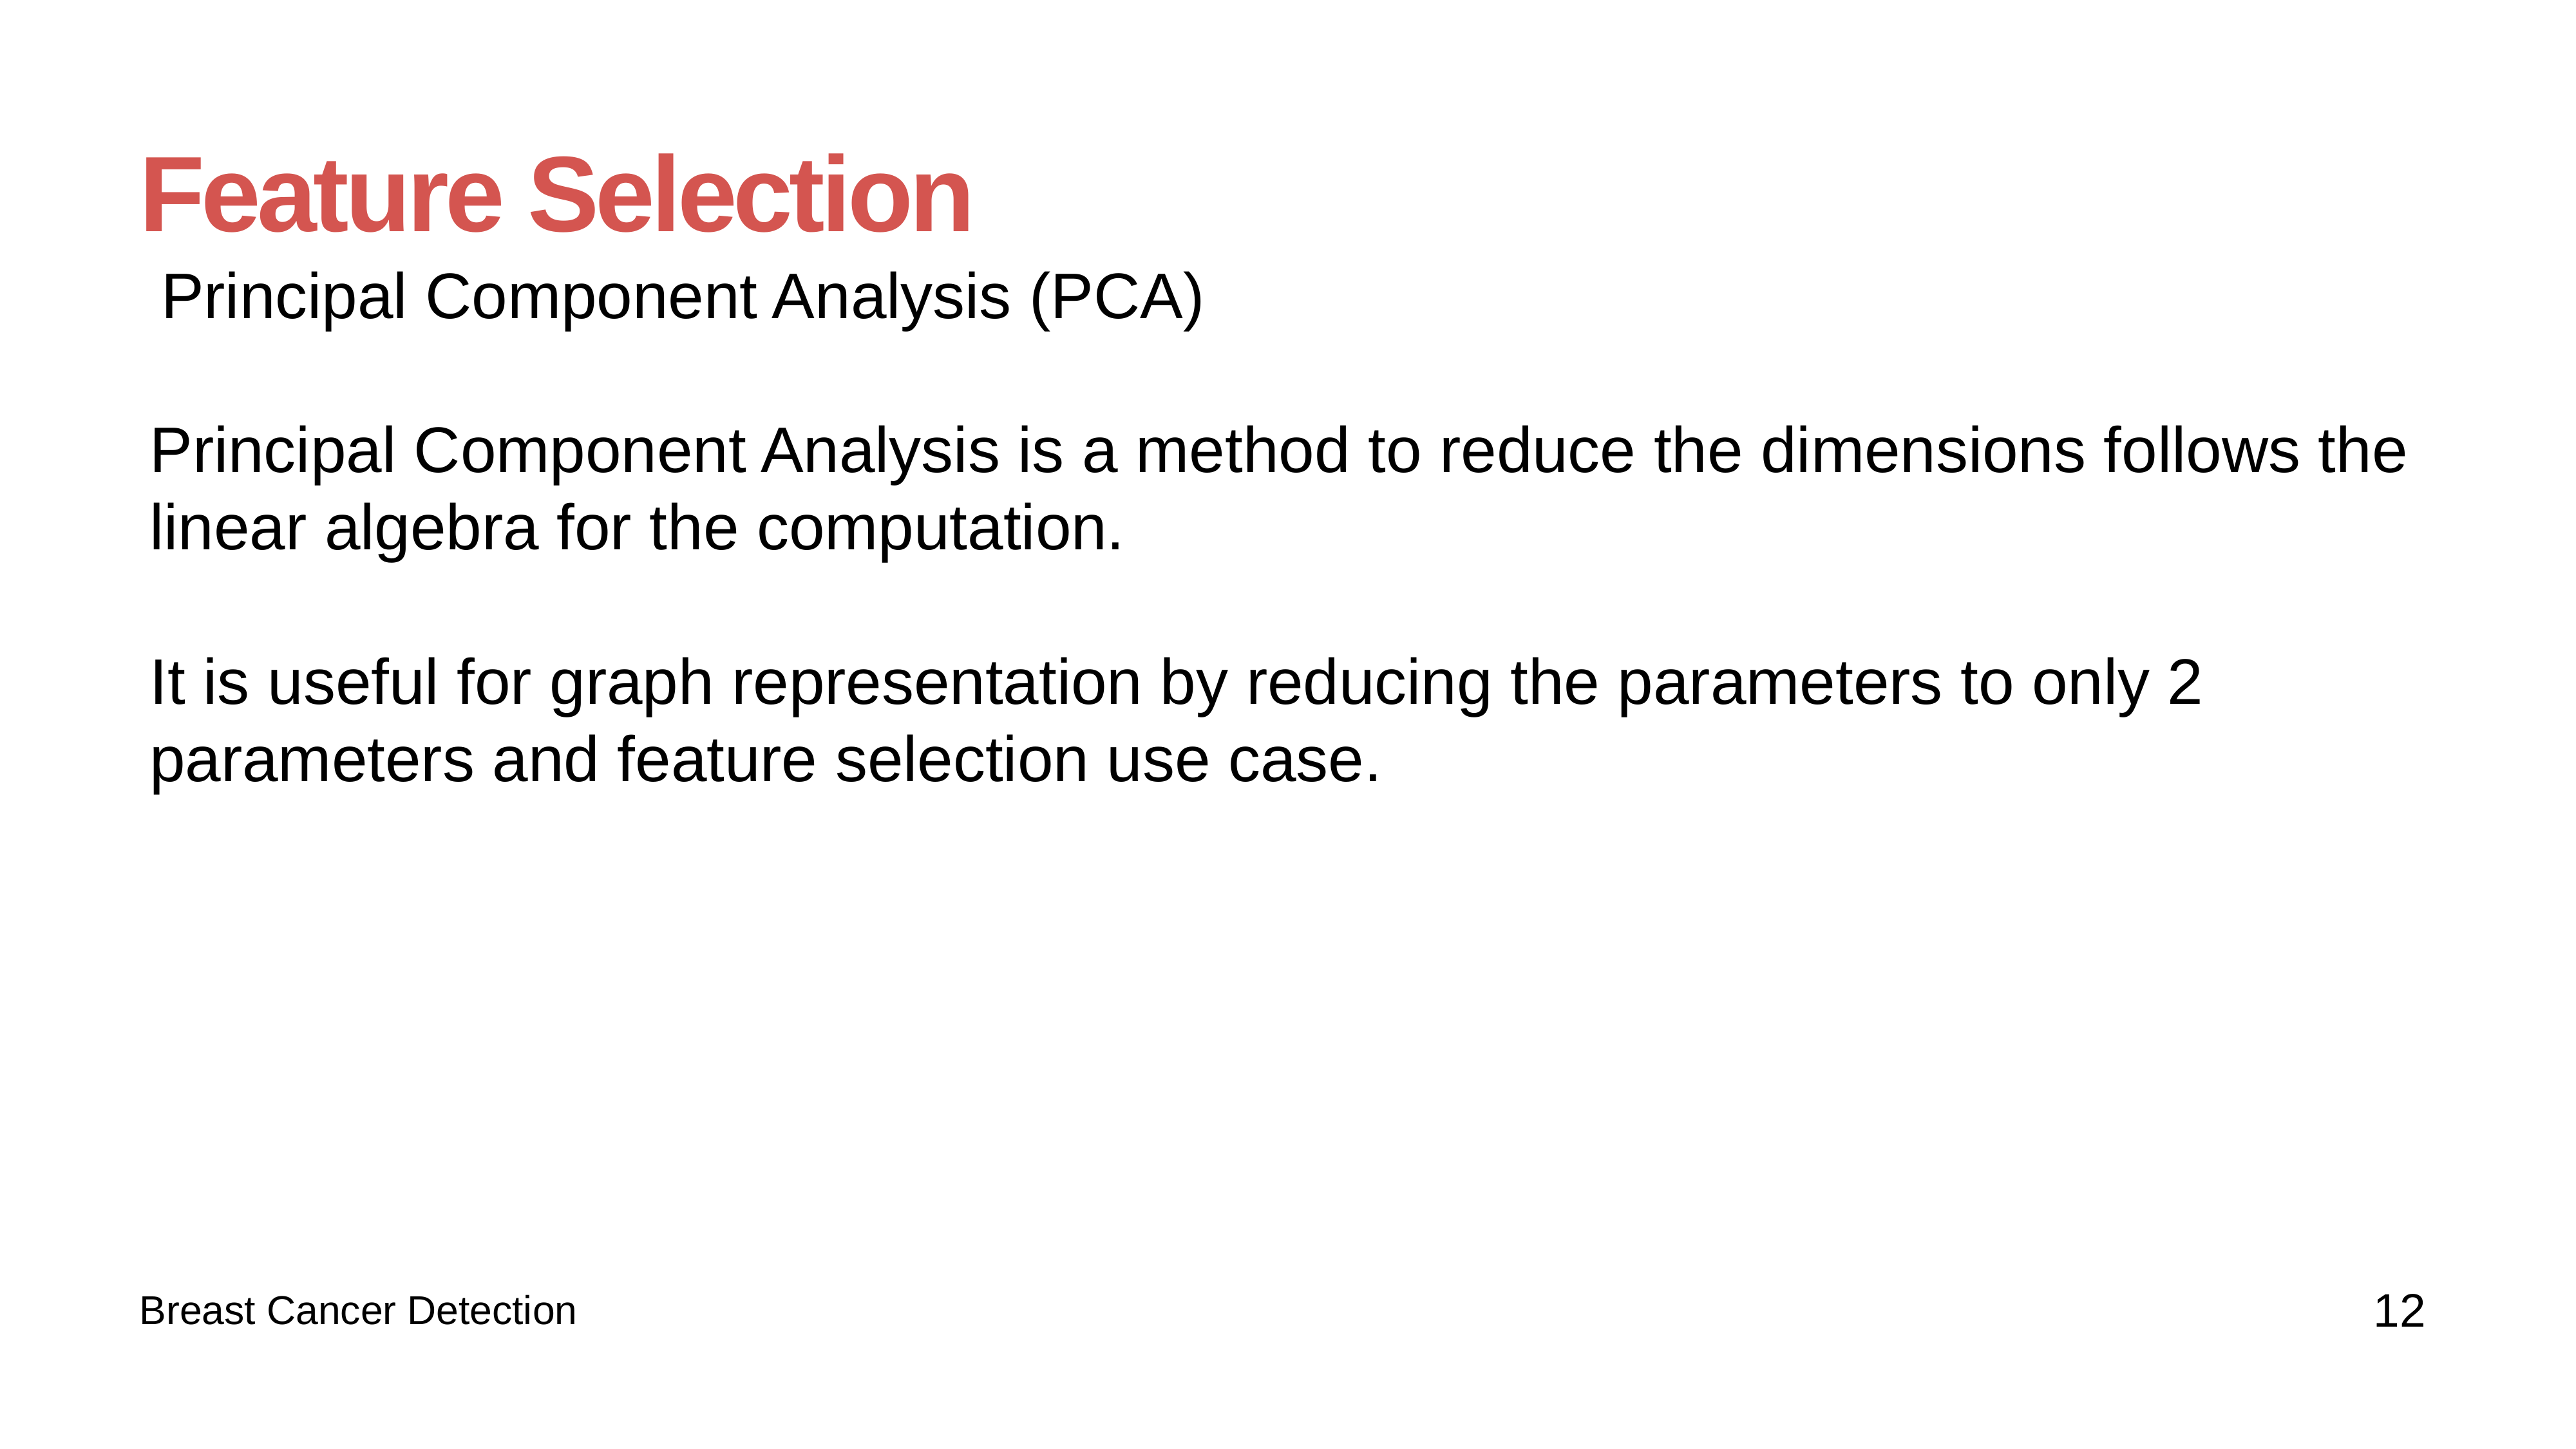

Feature Selection
Principal Component Analysis (PCA)
Principal Component Analysis is a method to reduce the dimensions follows the linear algebra for the computation.

It is useful for graph representation by reducing the parameters to only 2 parameters and feature selection use case.
12
Breast Cancer Detection